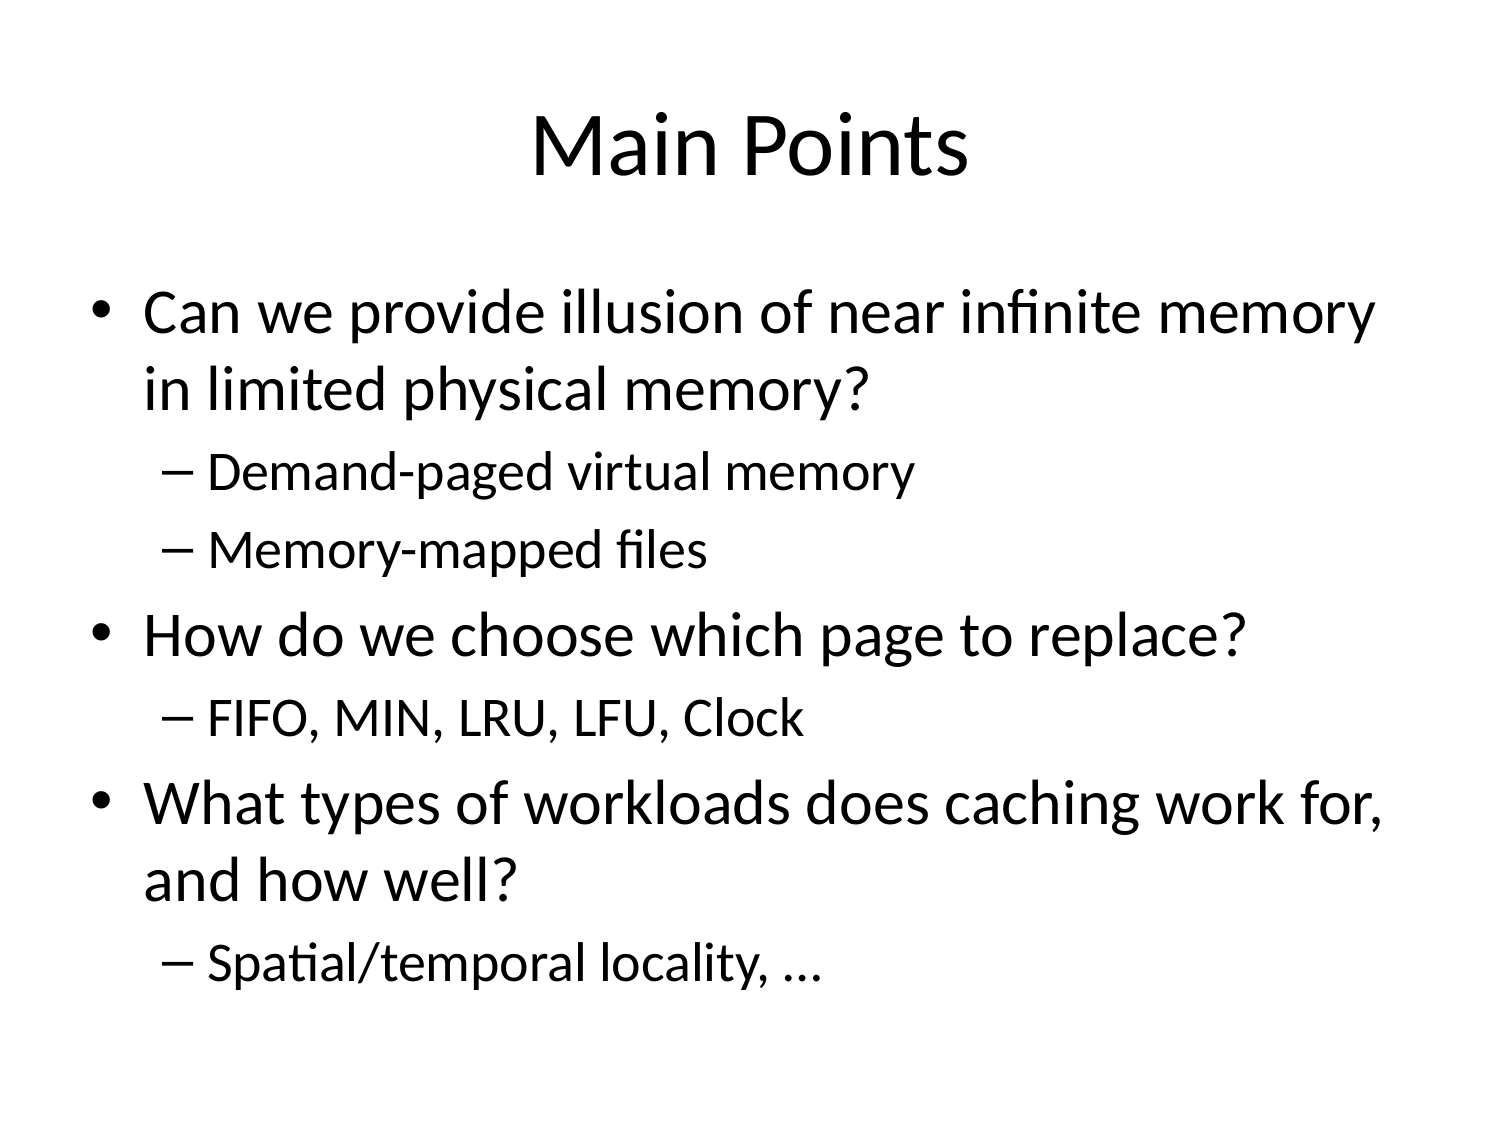

# Main Points
Can we provide illusion of near infinite memory in limited physical memory?
Demand-paged virtual memory
Memory-mapped files
How do we choose which page to replace?
FIFO, MIN, LRU, LFU, Clock
What types of workloads does caching work for, and how well?
Spatial/temporal locality, …